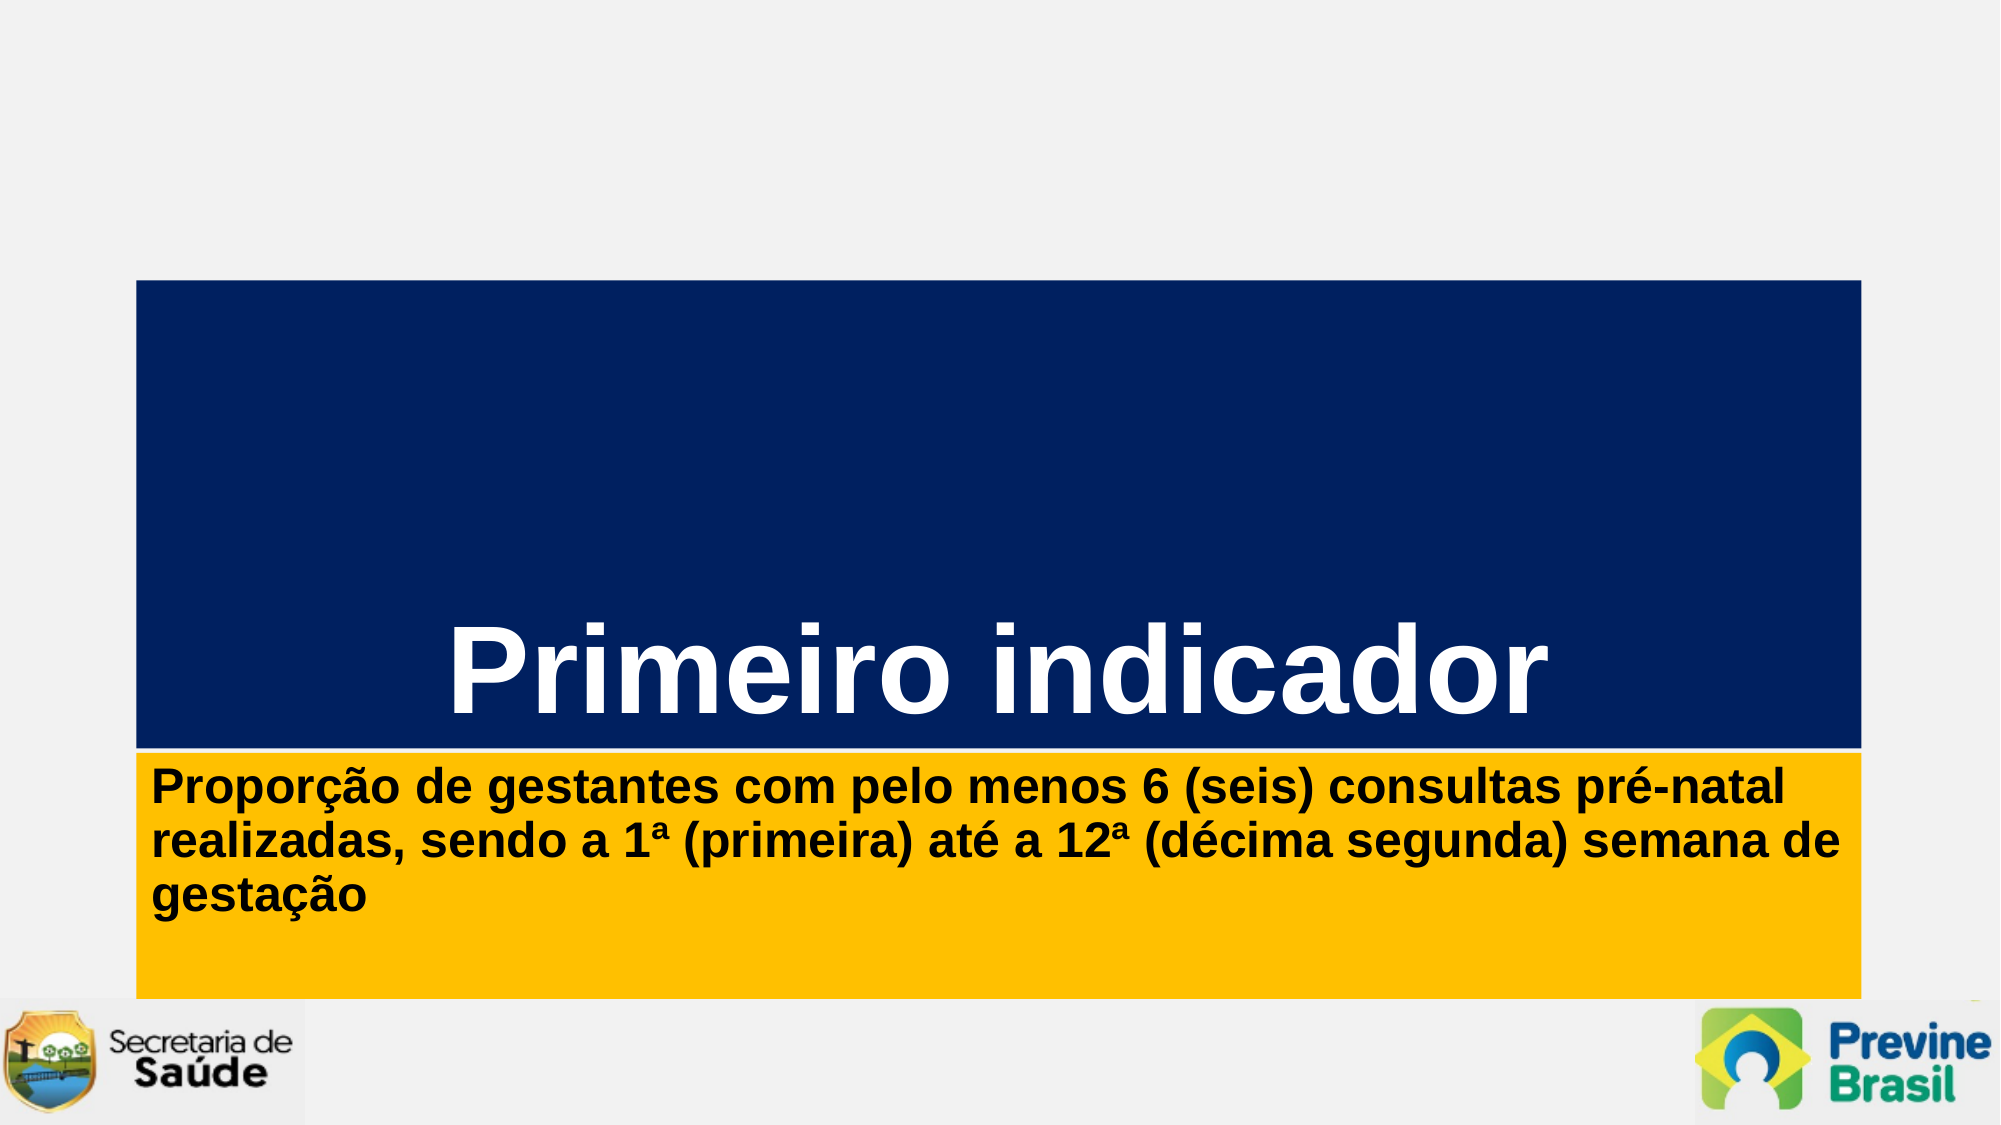

# Primeiro indicador
Proporção de gestantes com pelo menos 6 (seis) consultas pré-natal realizadas, sendo a 1ª (primeira) até a 12ª (décima segunda) semana de gestação